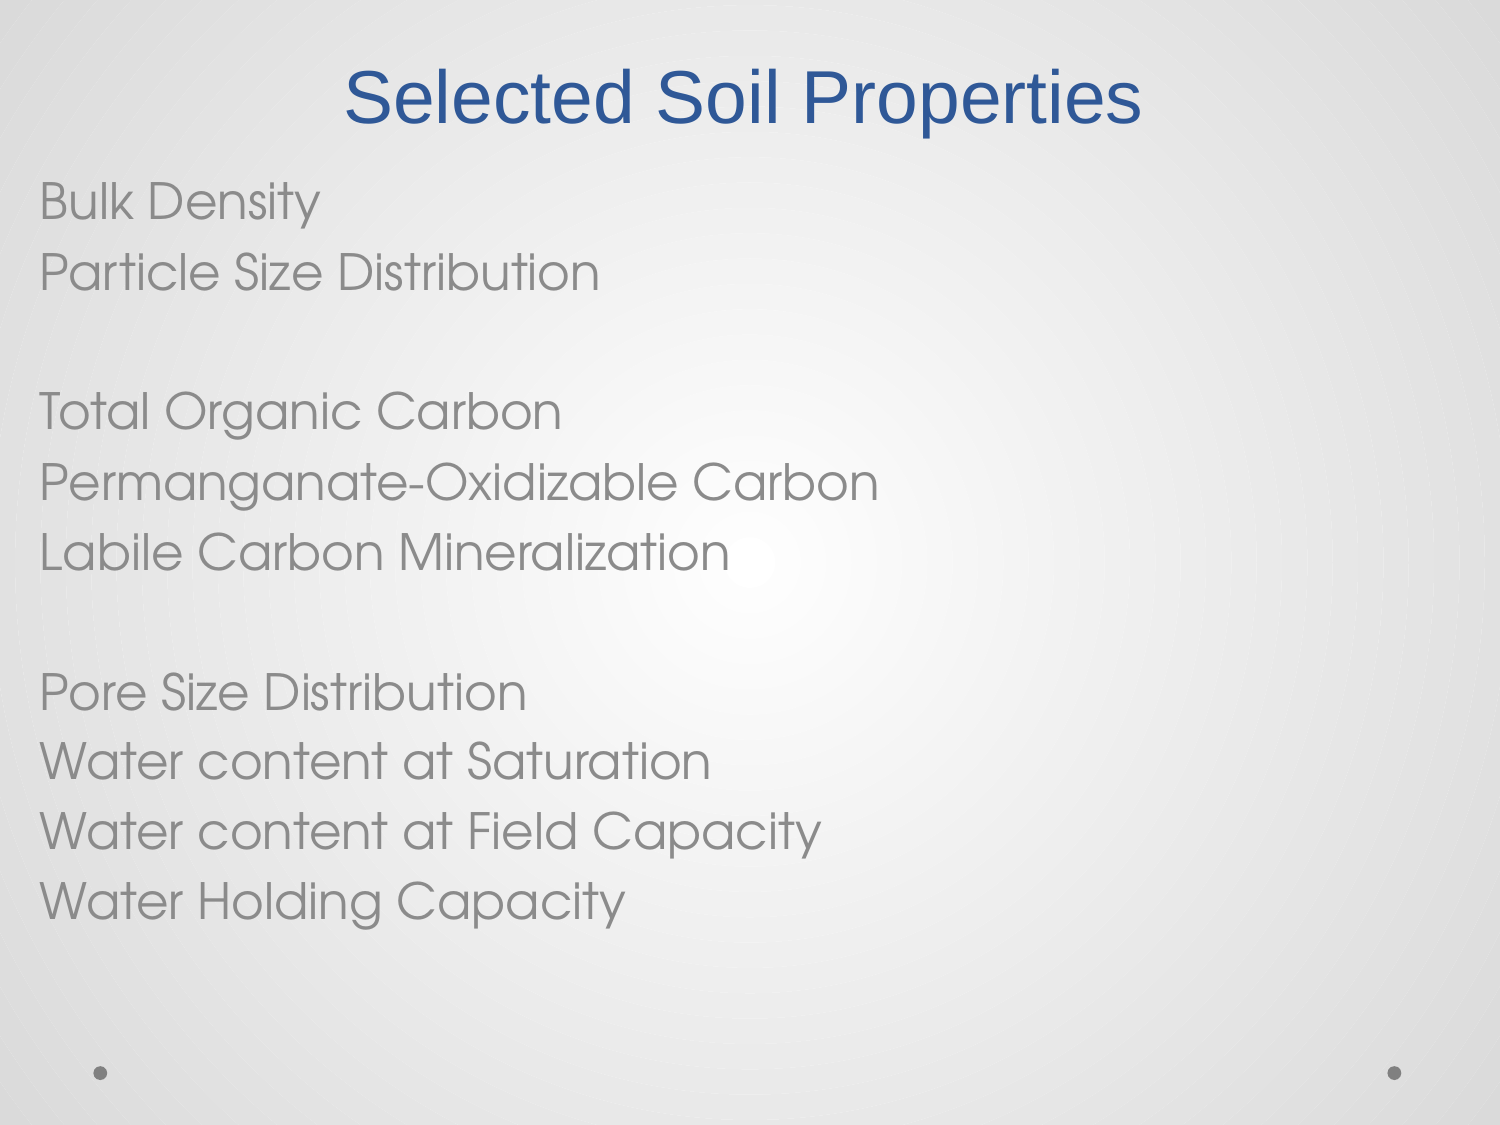

# Selected Soil Properties
Bulk Density
Particle Size Distribution

Total Organic Carbon
Permanganate-Oxidizable Carbon
Labile Carbon Mineralization

Pore Size Distribution
Water content at Saturation
Water content at Field Capacity
Water Holding Capacity